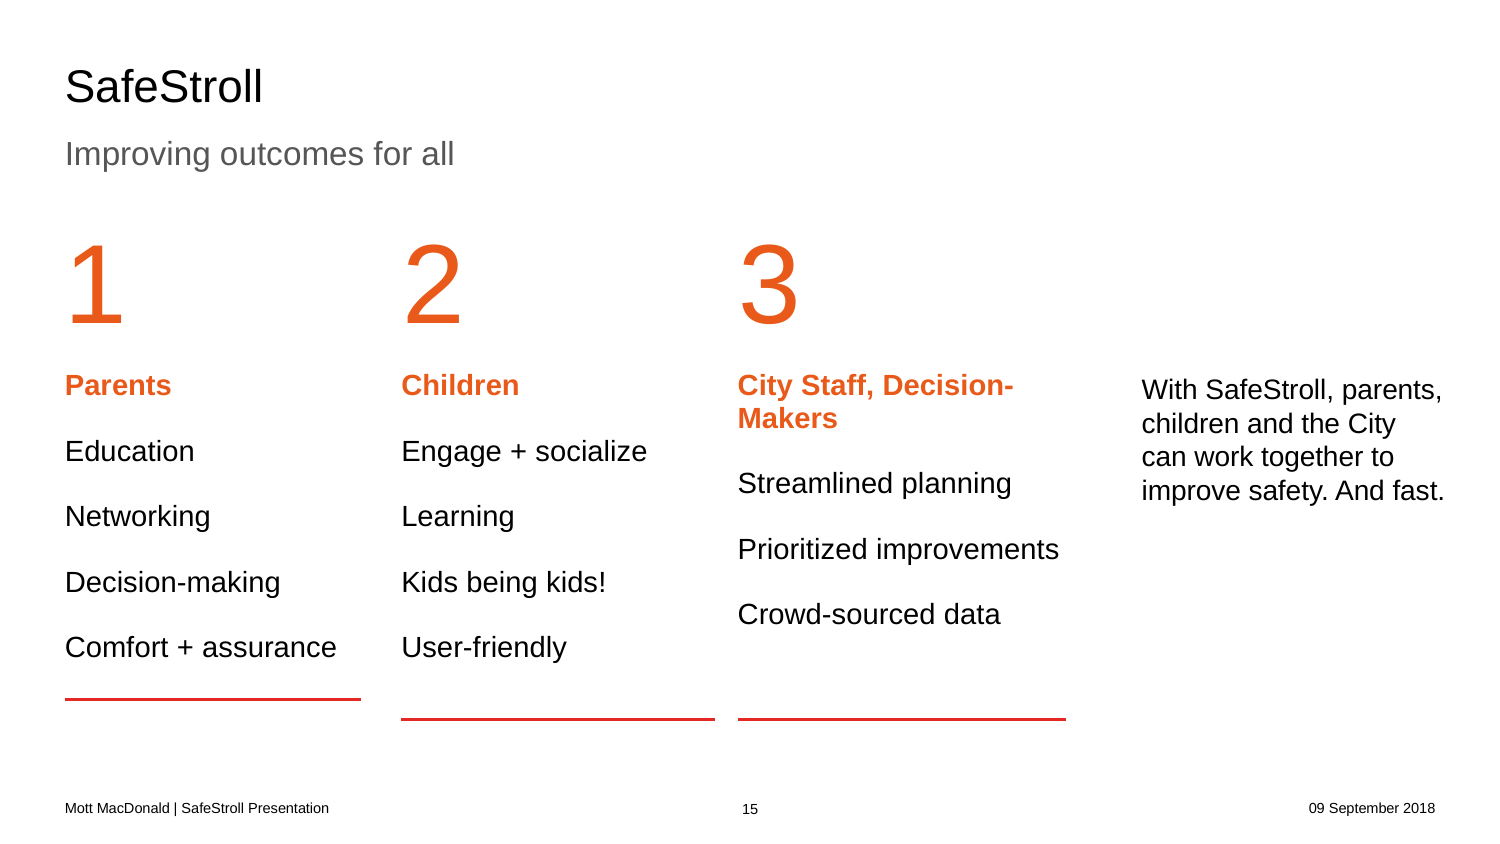

# SafeStroll
Improving outcomes for all
1
2
3
| Parents Education Networking Decision-making Comfort + assurance |
| --- |
|  |
| Children Engage + socialize Learning Kids being kids! User-friendly |
| --- |
|  |
| City Staff, Decision-Makers Streamlined planning Prioritized improvements Crowd-sourced data |
| --- |
|  |
With SafeStroll, parents, children and the City can work together to improve safety. And fast.
Mott MacDonald | SafeStroll Presentation
09 September 2018
15